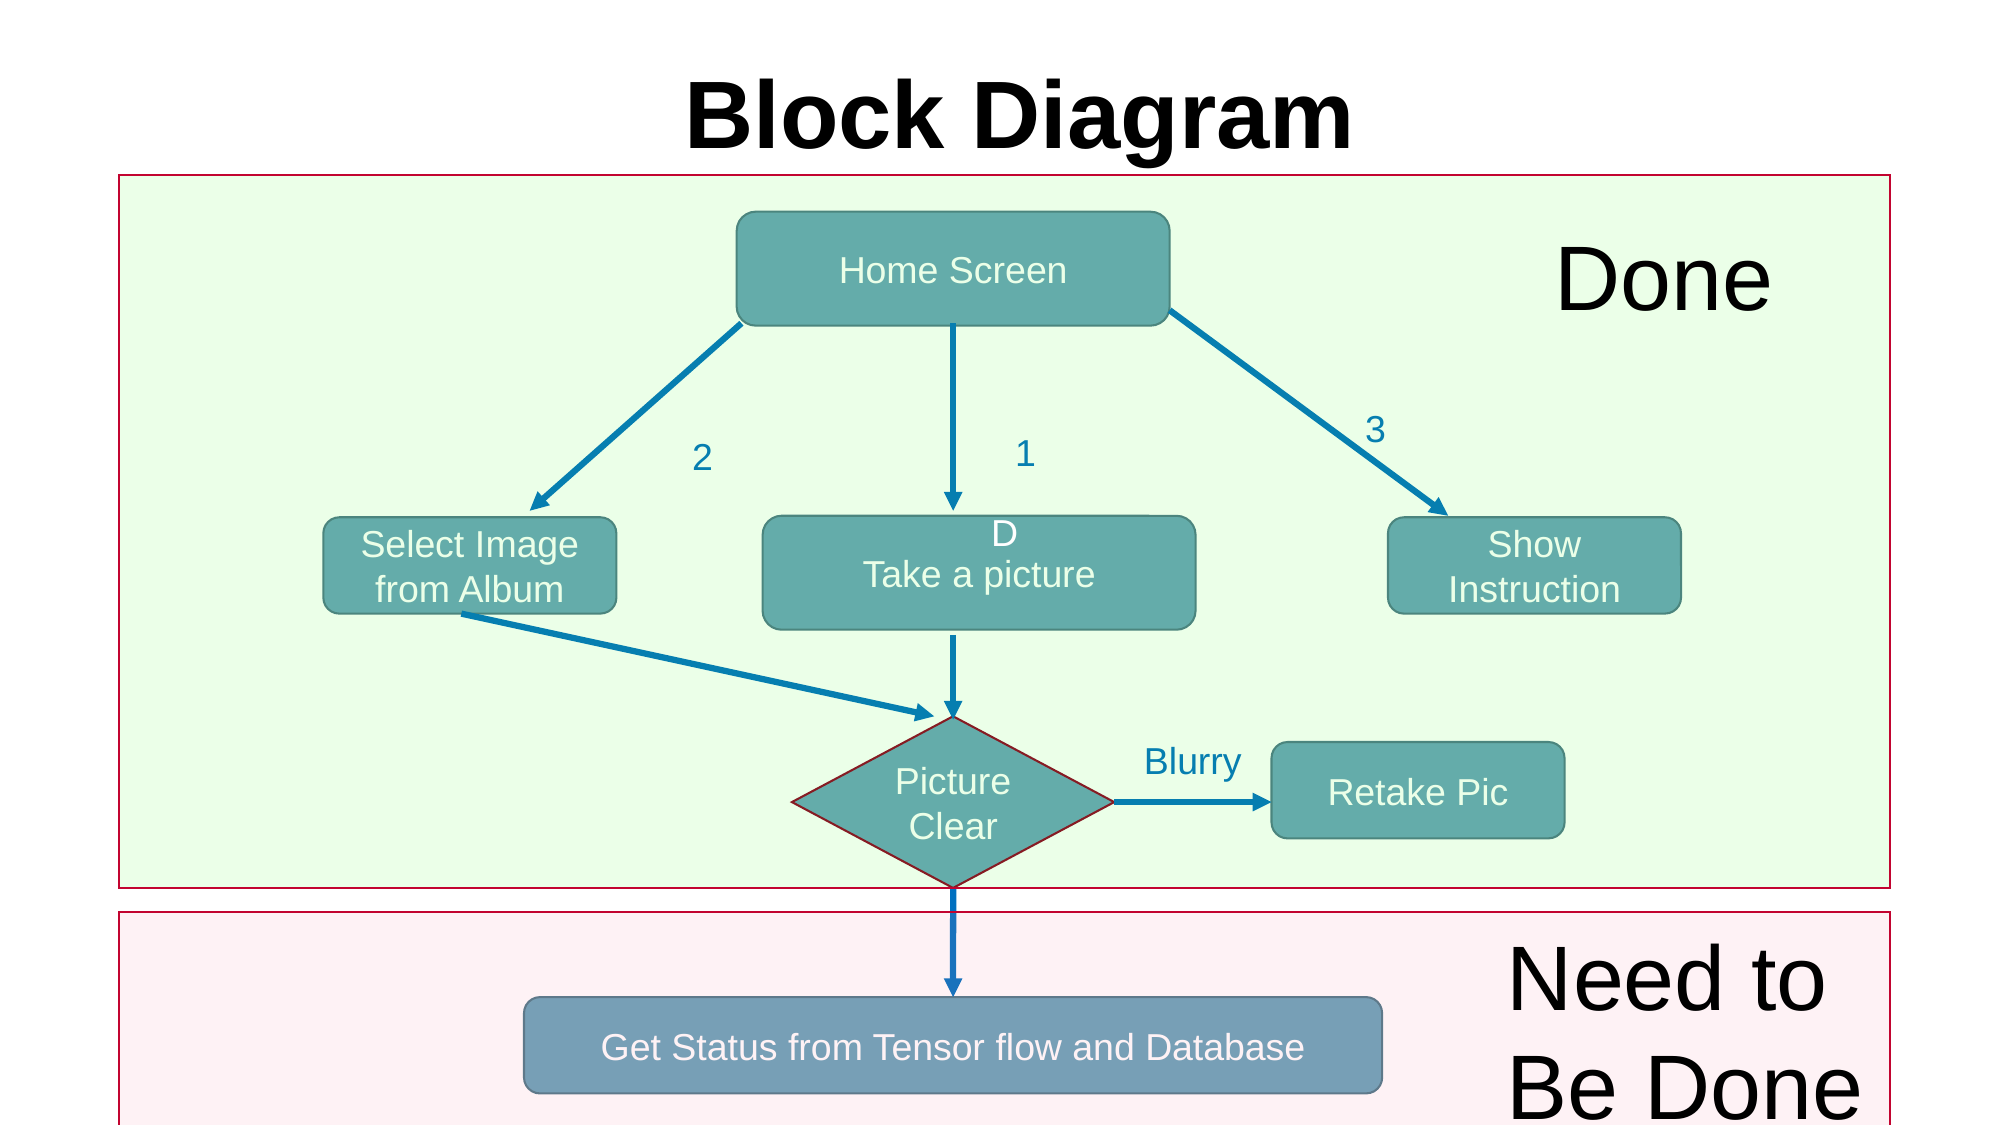

Block Diagram
D
Home Screen
Done
3
1
2
Take a picture
Select Image from Album
Show Instruction
Picture Clear
Blurry
Retake Pic
Get Status from Tensor flow and Database
Need to
Be Done